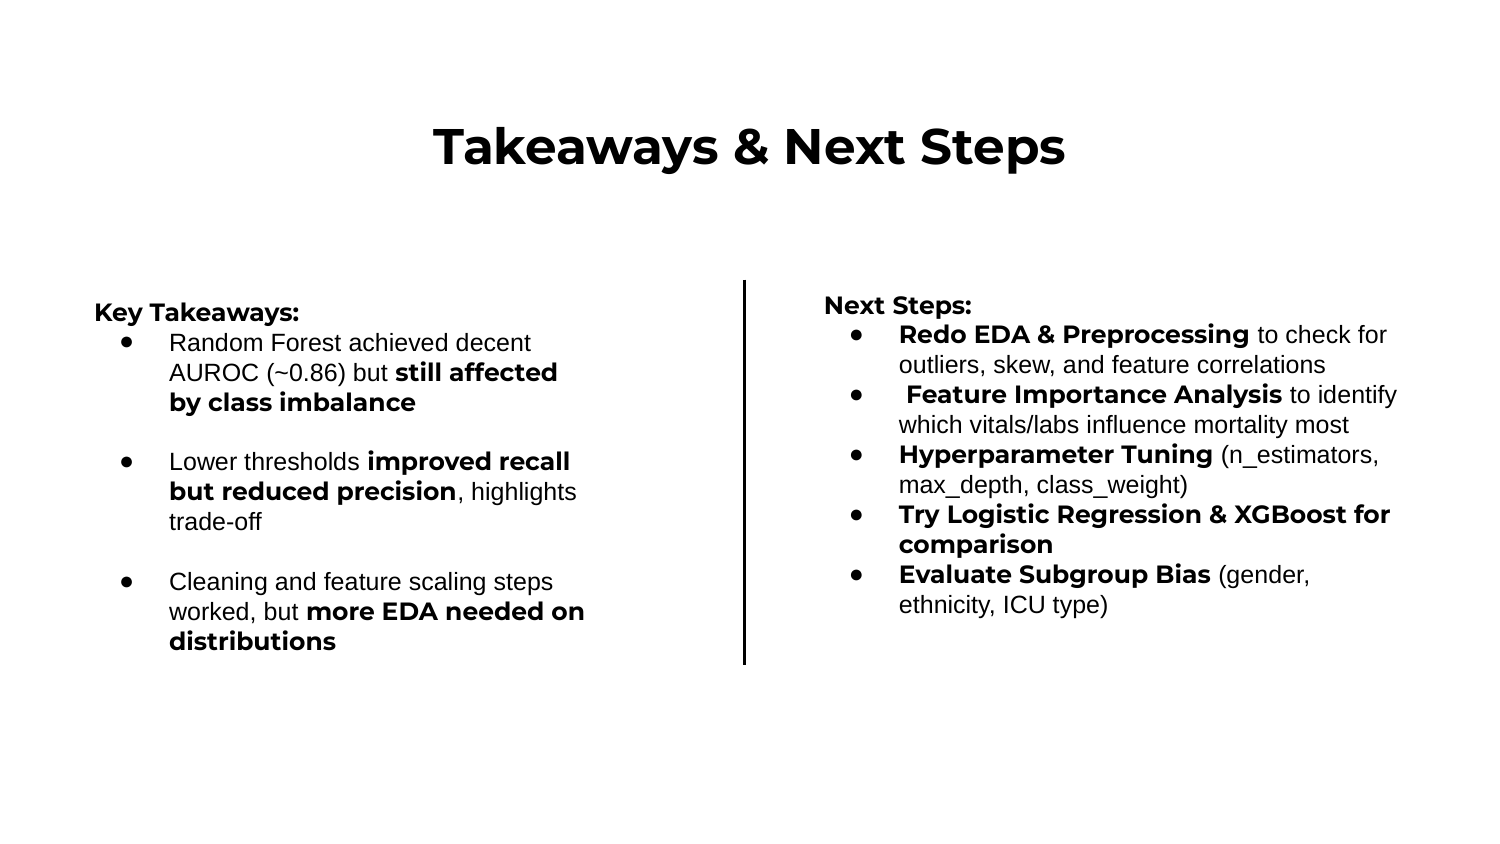

# Takeaways & Next Steps
Next Steps:
Redo EDA & Preprocessing to check for outliers, skew, and feature correlations
 Feature Importance Analysis to identify which vitals/labs influence mortality most
Hyperparameter Tuning (n_estimators, max_depth, class_weight)
Try Logistic Regression & XGBoost for comparison
Evaluate Subgroup Bias (gender, ethnicity, ICU type)
Key Takeaways:
Random Forest achieved decent AUROC (~0.86) but still affected by class imbalance

Lower thresholds improved recall but reduced precision, highlights trade-off

Cleaning and feature scaling steps worked, but more EDA needed on distributions